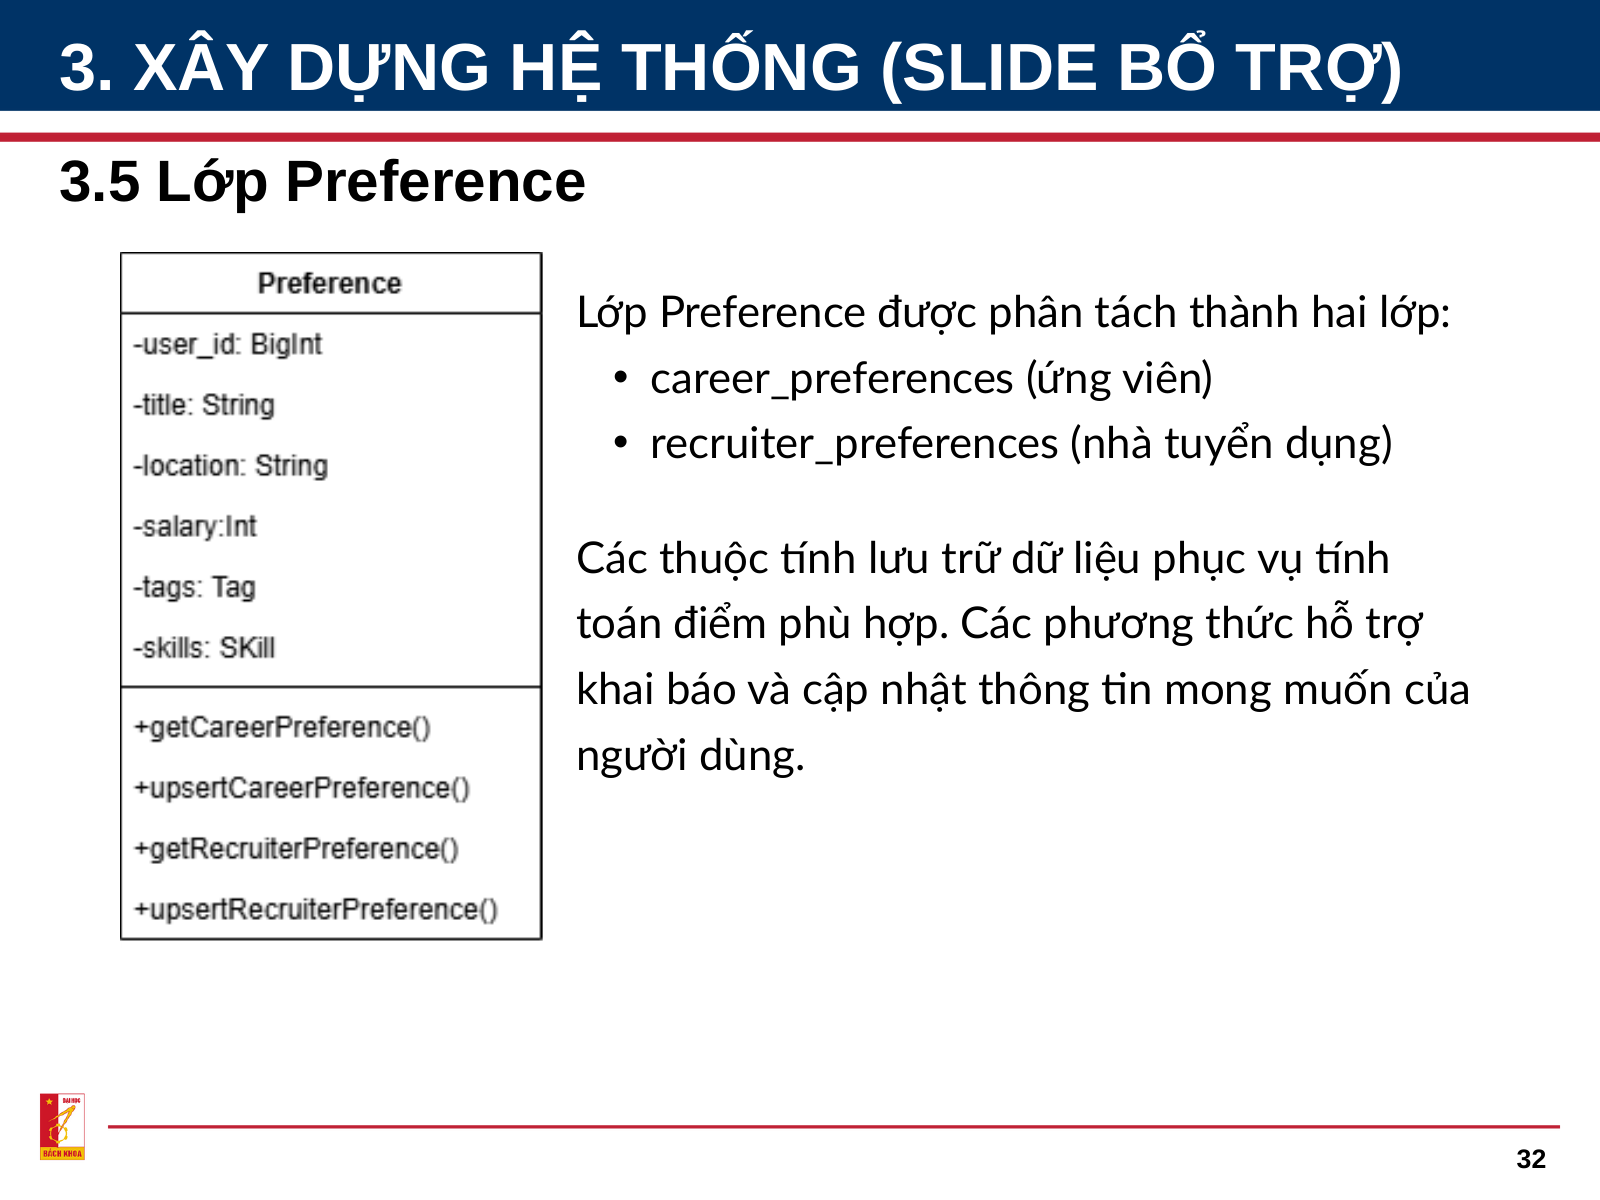

3. XÂY DỰNG HỆ THỐNG (SLIDE BỔ TRỢ)
3.5 Lớp Preference

Lớp Preference được phân tách thành hai lớp:
career_preferences (ứng viên)
recruiter_preferences (nhà tuyển dụng)
Các thuộc tính lưu trữ dữ liệu phục vụ tính toán điểm phù hợp. Các phương thức hỗ trợ khai báo và cập nhật thông tin mong muốn của người dùng.

32